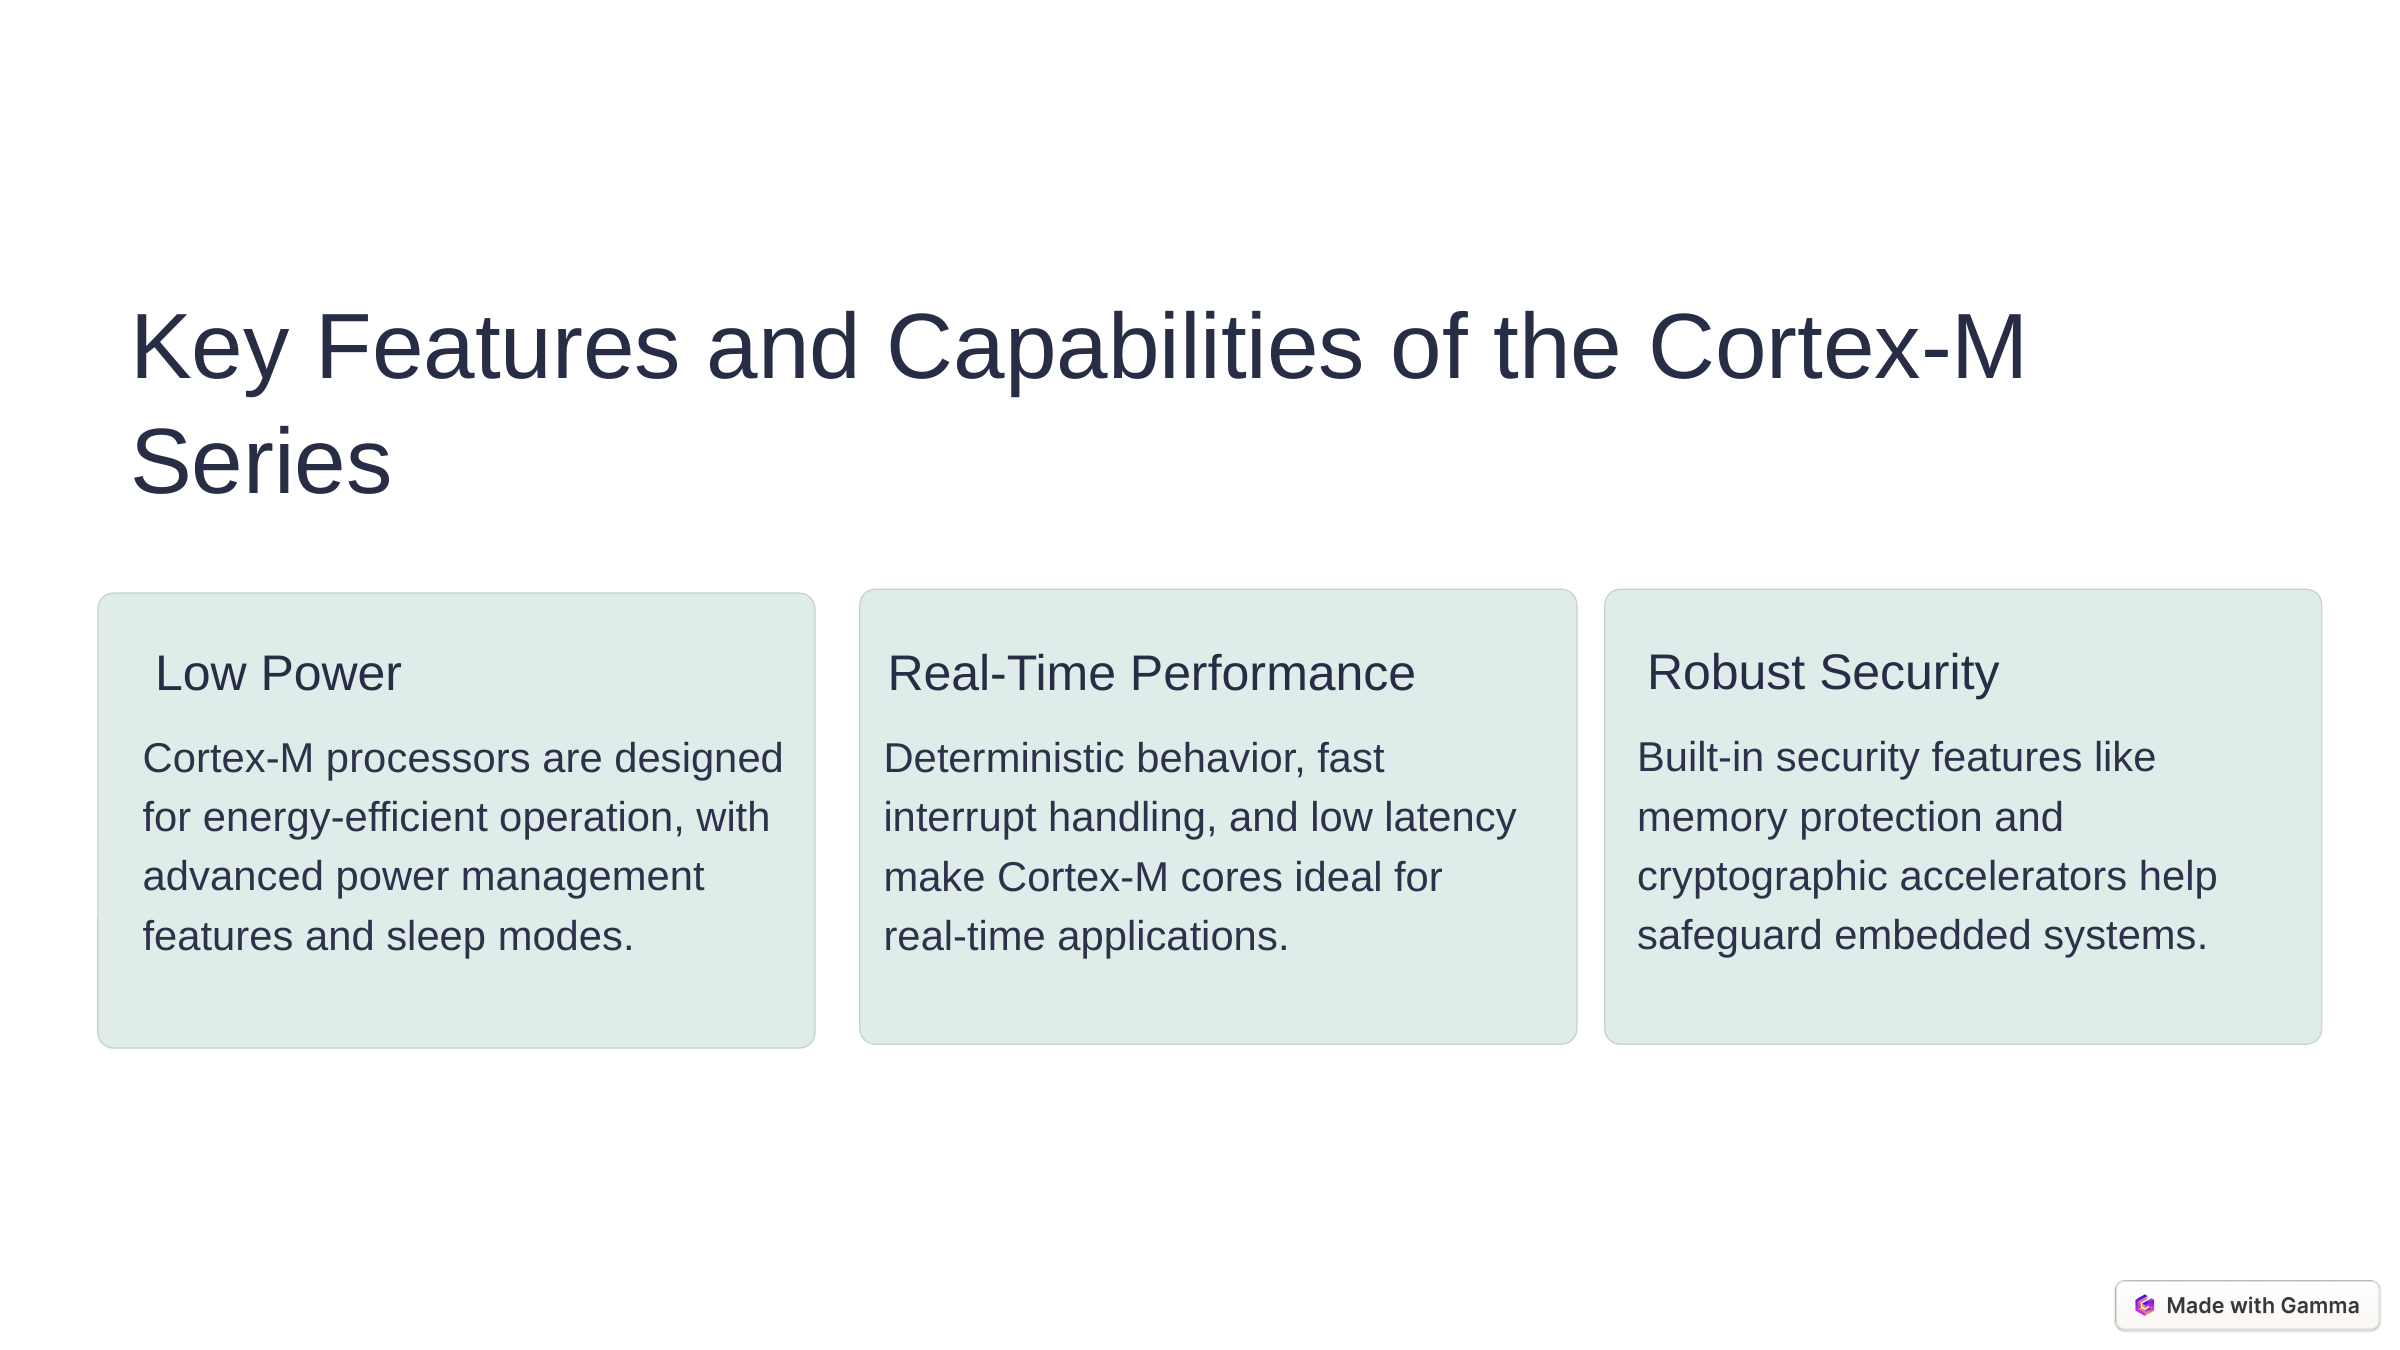

Key Features and Capabilities of the Cortex-M Series

Robust Security
Low Power
Real-Time Performance
Low Power
Built-in security features like memory protection and cryptographic accelerators help safeguard embedded systems.
Cortex-M processors are designed for energy-efficient operation, with advanced power management features and sleep modes.
Deterministic behavior, fast interrupt handling, and low latency make Cortex-M cores ideal for real-time applications.
Cortex-M processors are designed for energy-efficient operation, with advanced power management features and sleep modes.